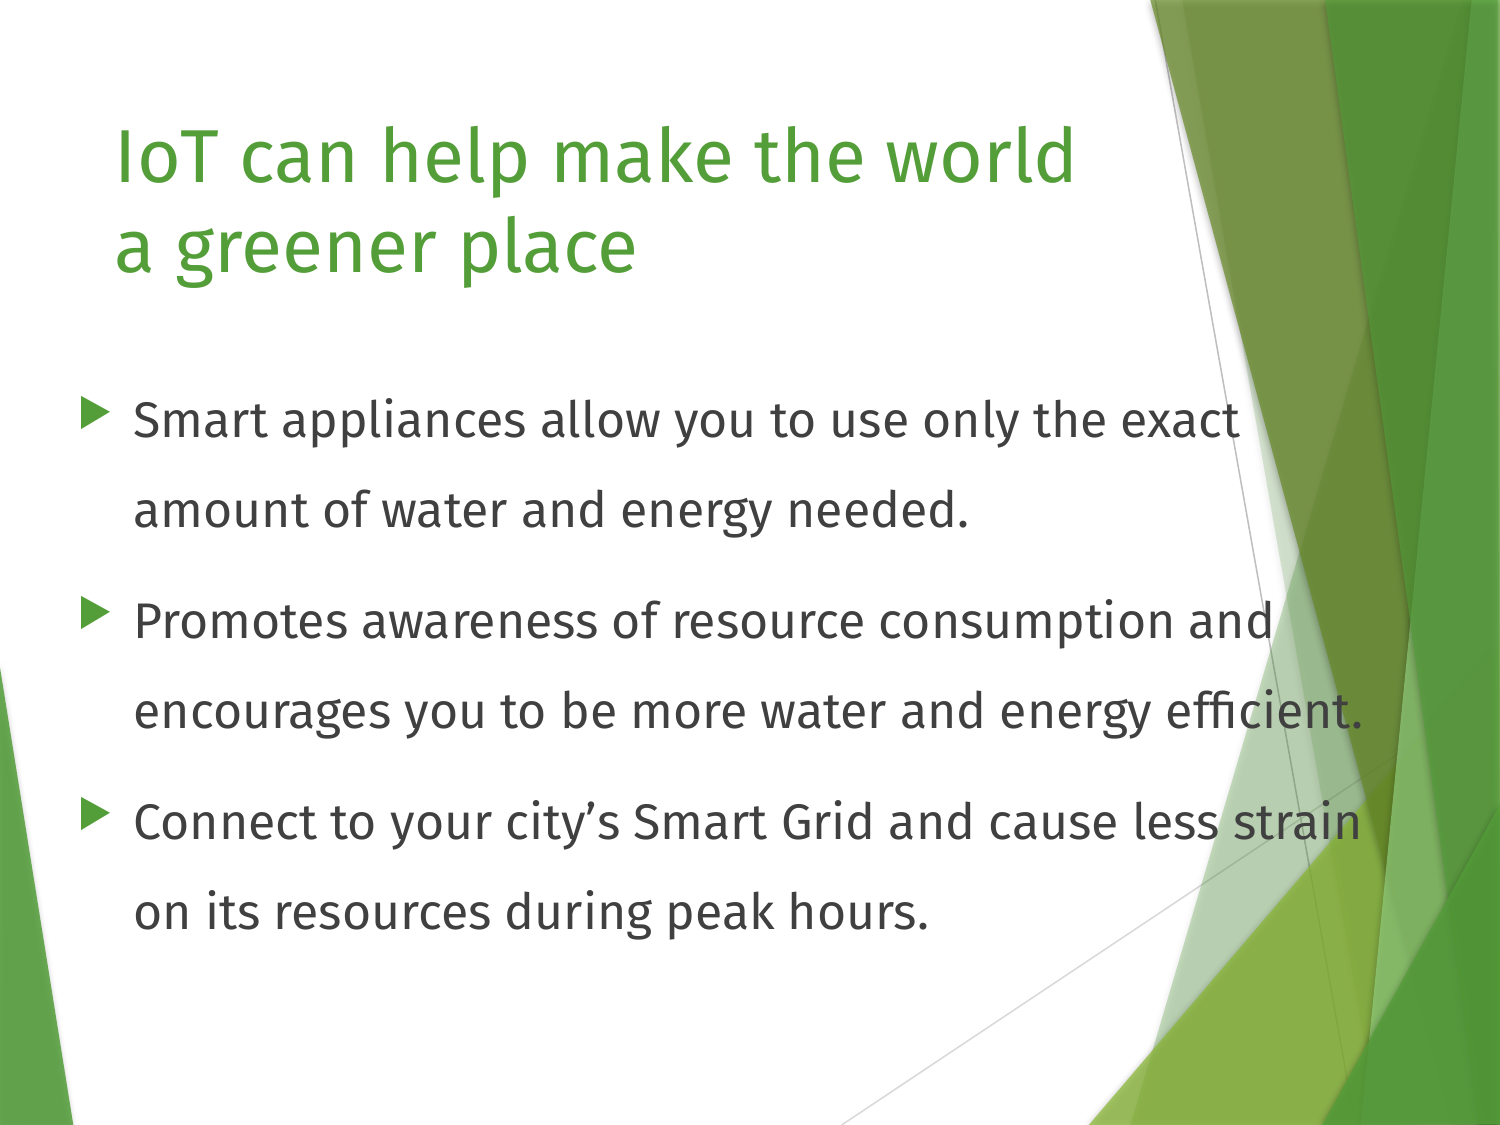

# IoT can help make the world a greener place
Smart appliances allow you to use only the exact amount of water and energy needed.
Promotes awareness of resource consumption and encourages you to be more water and energy efficient.
Connect to your city’s Smart Grid and cause less strain on its resources during peak hours.